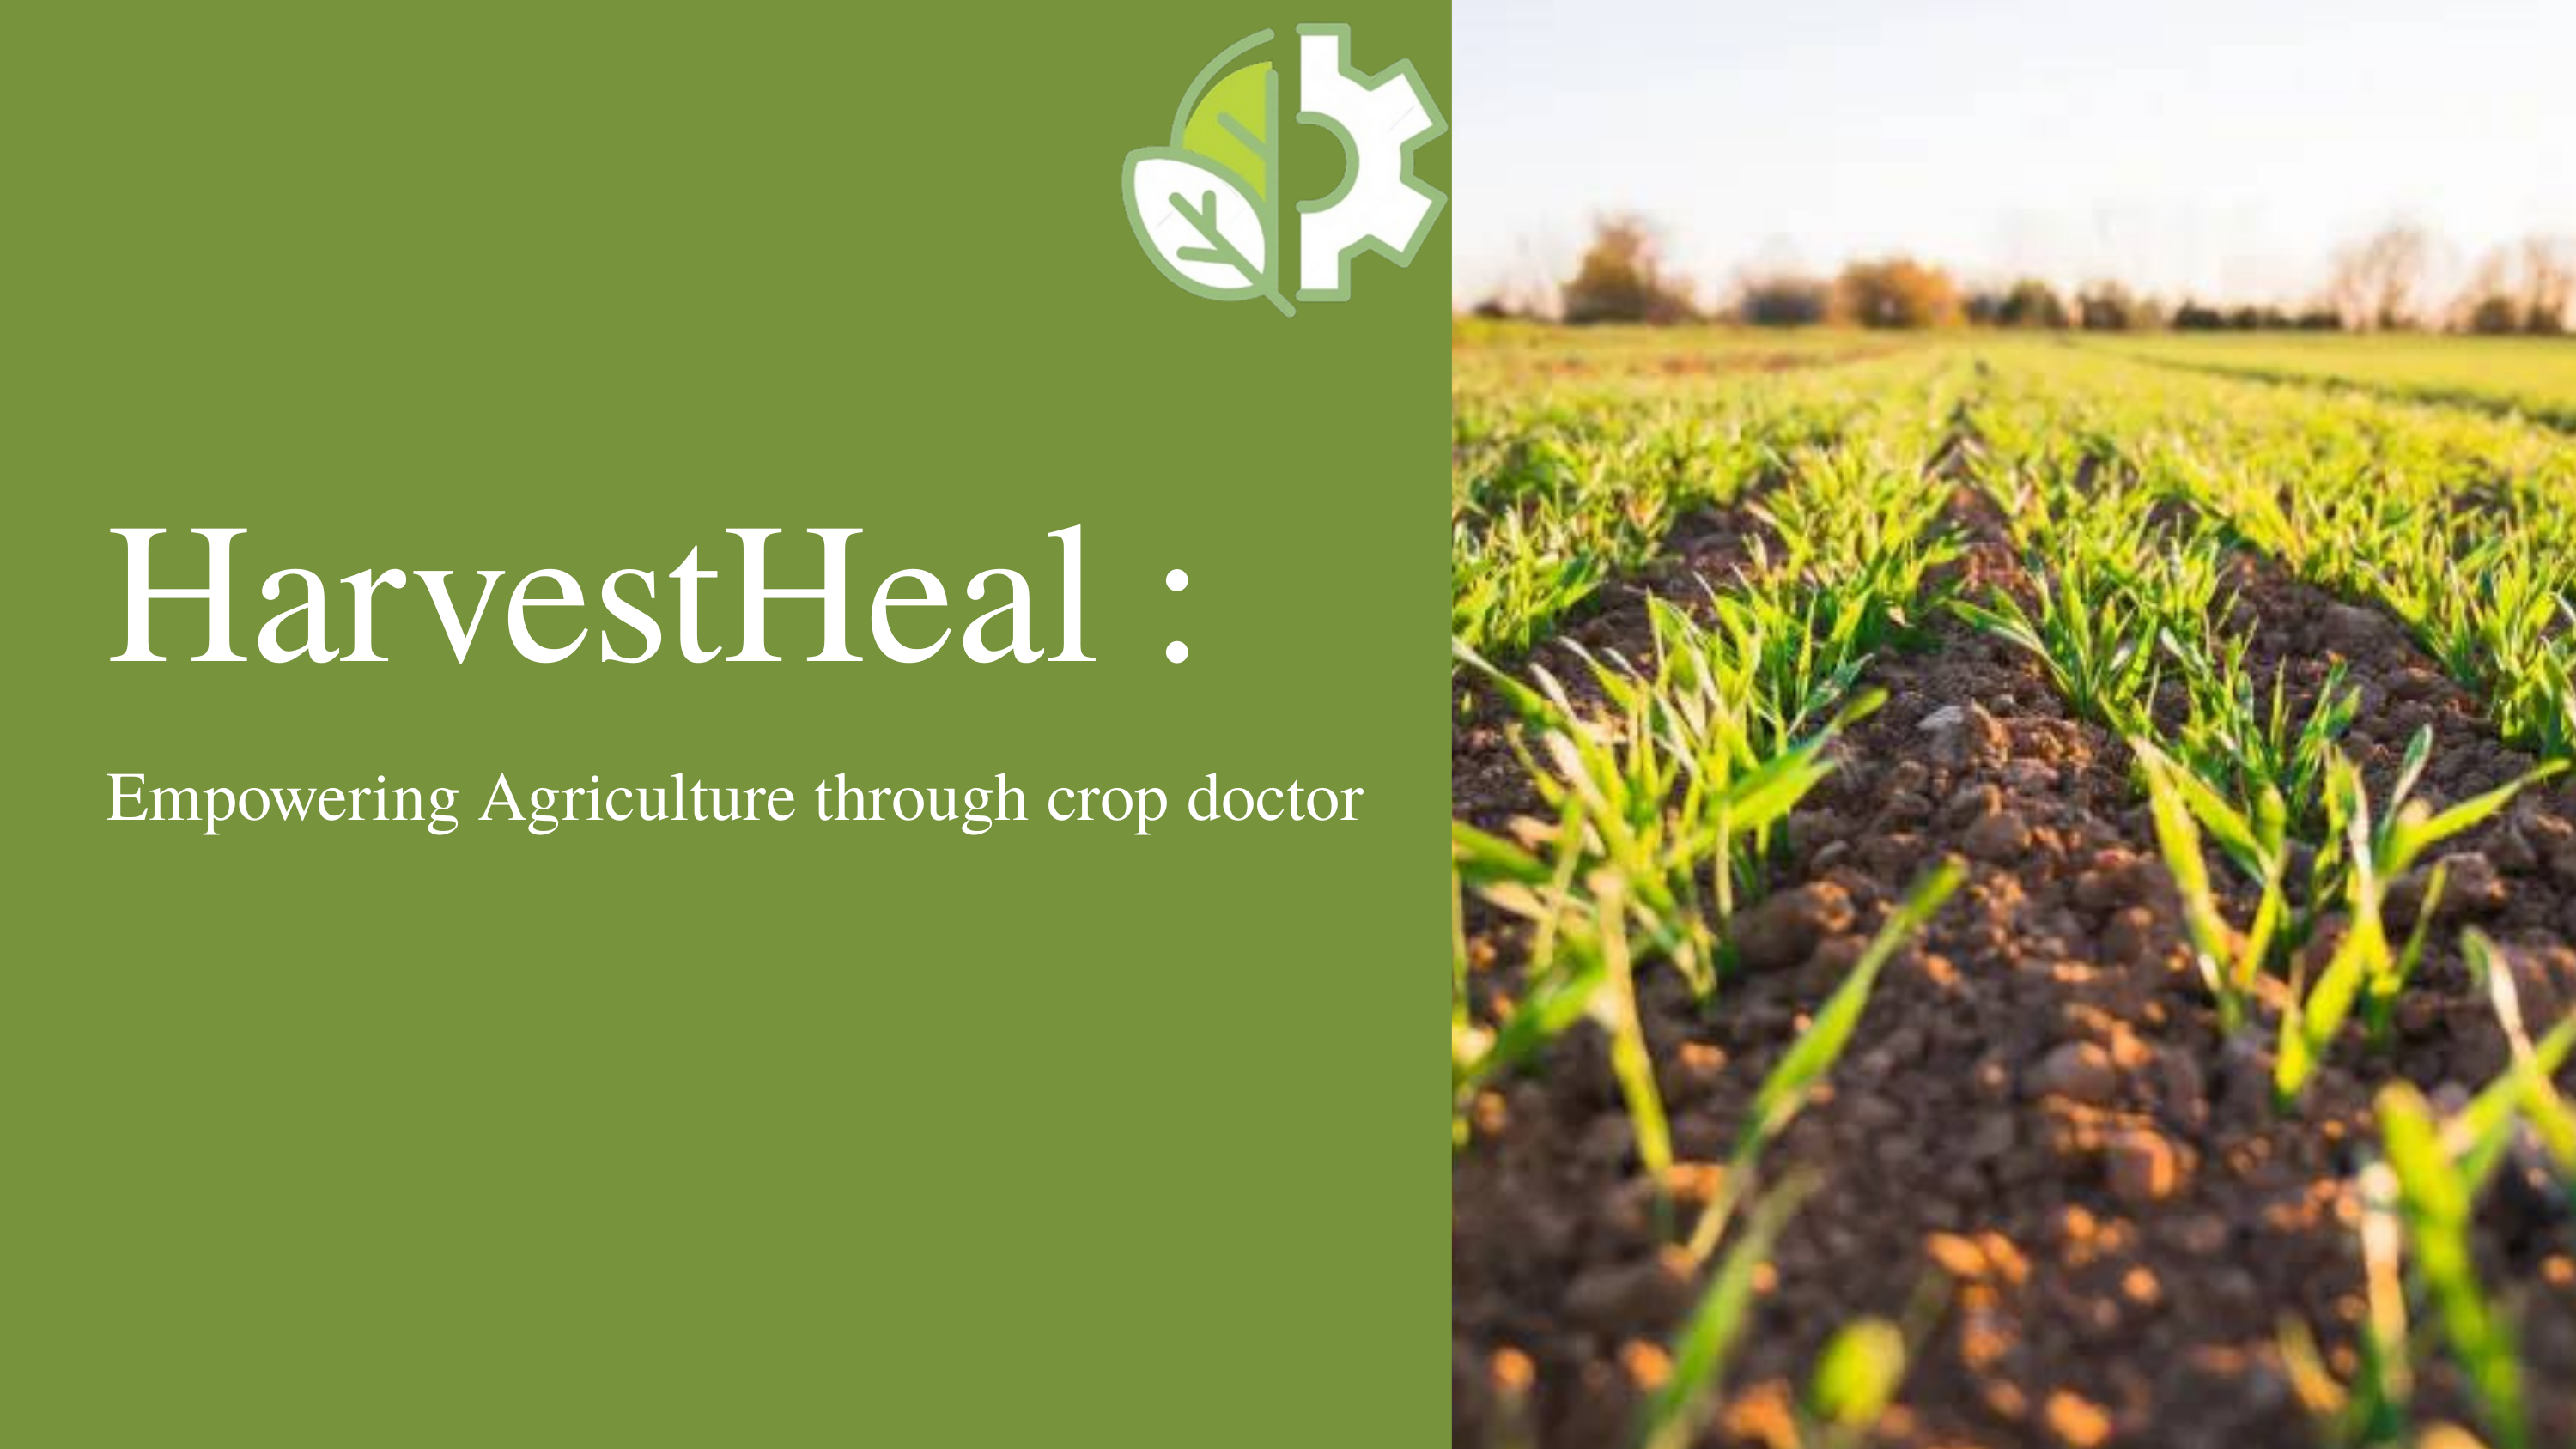

HarvestHeal :
Empowering Agriculture through crop doctor